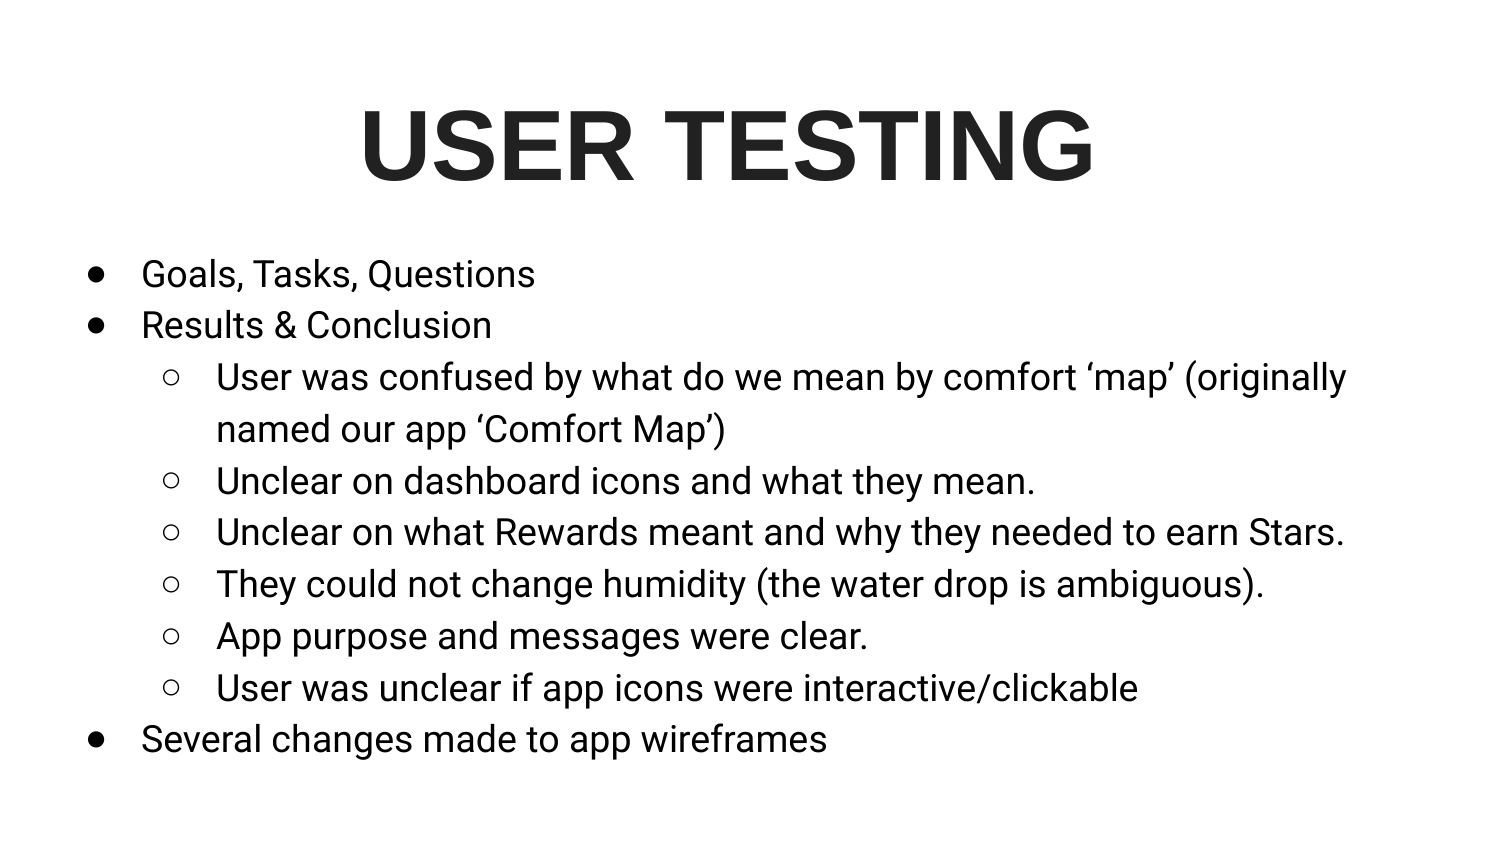

# USER TESTING
Goals, Tasks, Questions
Results & Conclusion
User was confused by what do we mean by comfort ‘map’ (originally named our app ‘Comfort Map’)
Unclear on dashboard icons and what they mean.
Unclear on what Rewards meant and why they needed to earn Stars.
They could not change humidity (the water drop is ambiguous).
App purpose and messages were clear.
User was unclear if app icons were interactive/clickable
Several changes made to app wireframes